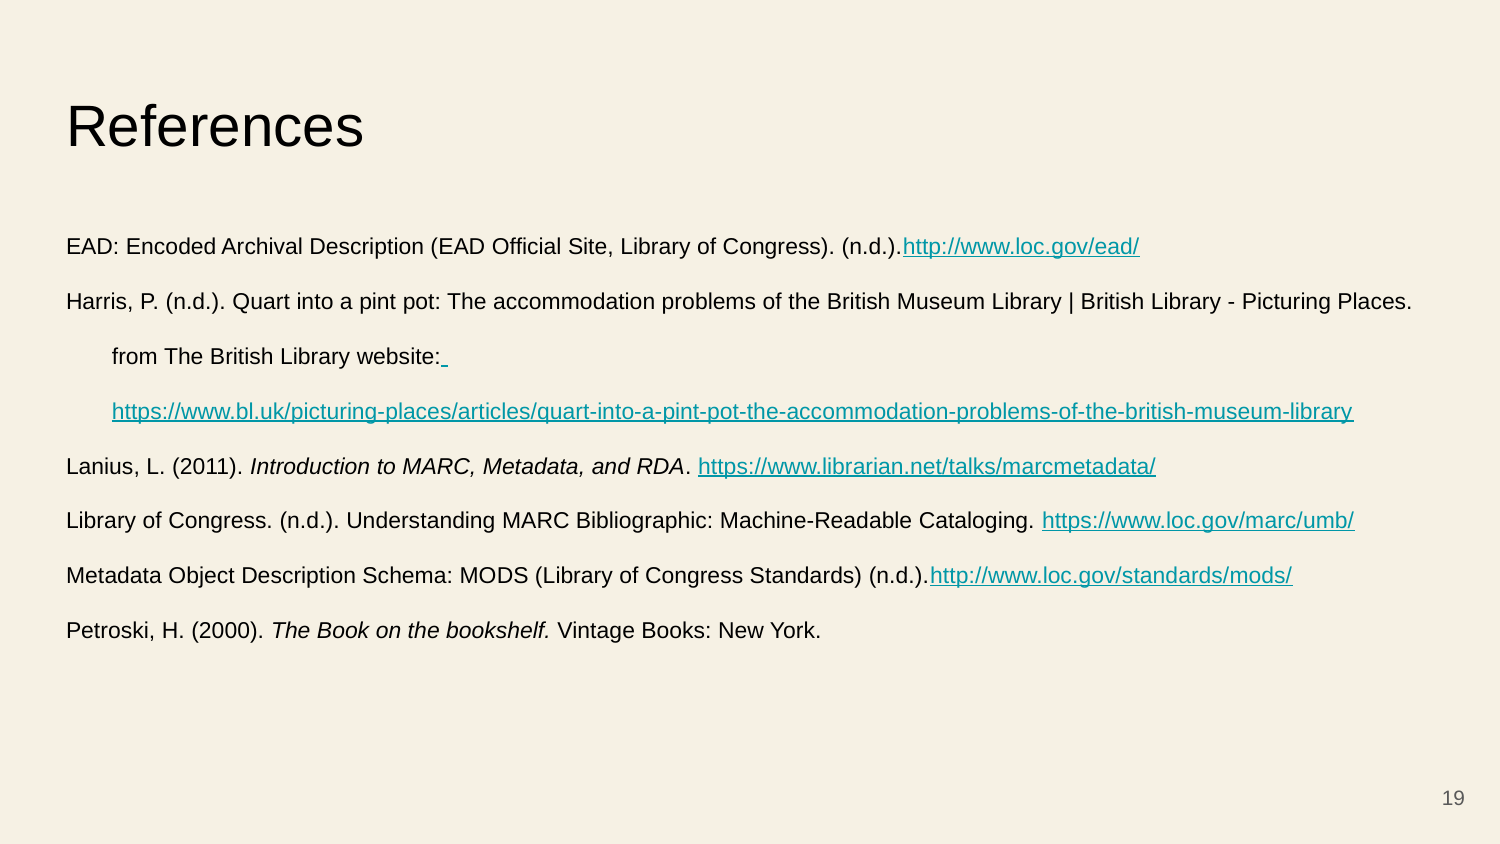

# References
EAD: Encoded Archival Description (EAD Official Site, Library of Congress). (n.d.).http://www.loc.gov/ead/
Harris, P. (n.d.). Quart into a pint pot: The accommodation problems of the British Museum Library | British Library - Picturing Places. from The British Library website: https://www.bl.uk/picturing-places/articles/quart-into-a-pint-pot-the-accommodation-problems-of-the-british-museum-library
Lanius, L. (2011). Introduction to MARC, Metadata, and RDA. https://www.librarian.net/talks/marcmetadata/
Library of Congress. (n.d.). Understanding MARC Bibliographic: Machine-Readable Cataloging. https://www.loc.gov/marc/umb/
Metadata Object Description Schema: MODS (Library of Congress Standards) (n.d.).http://www.loc.gov/standards/mods/
Petroski, H. (2000). The Book on the bookshelf. Vintage Books: New York.

19